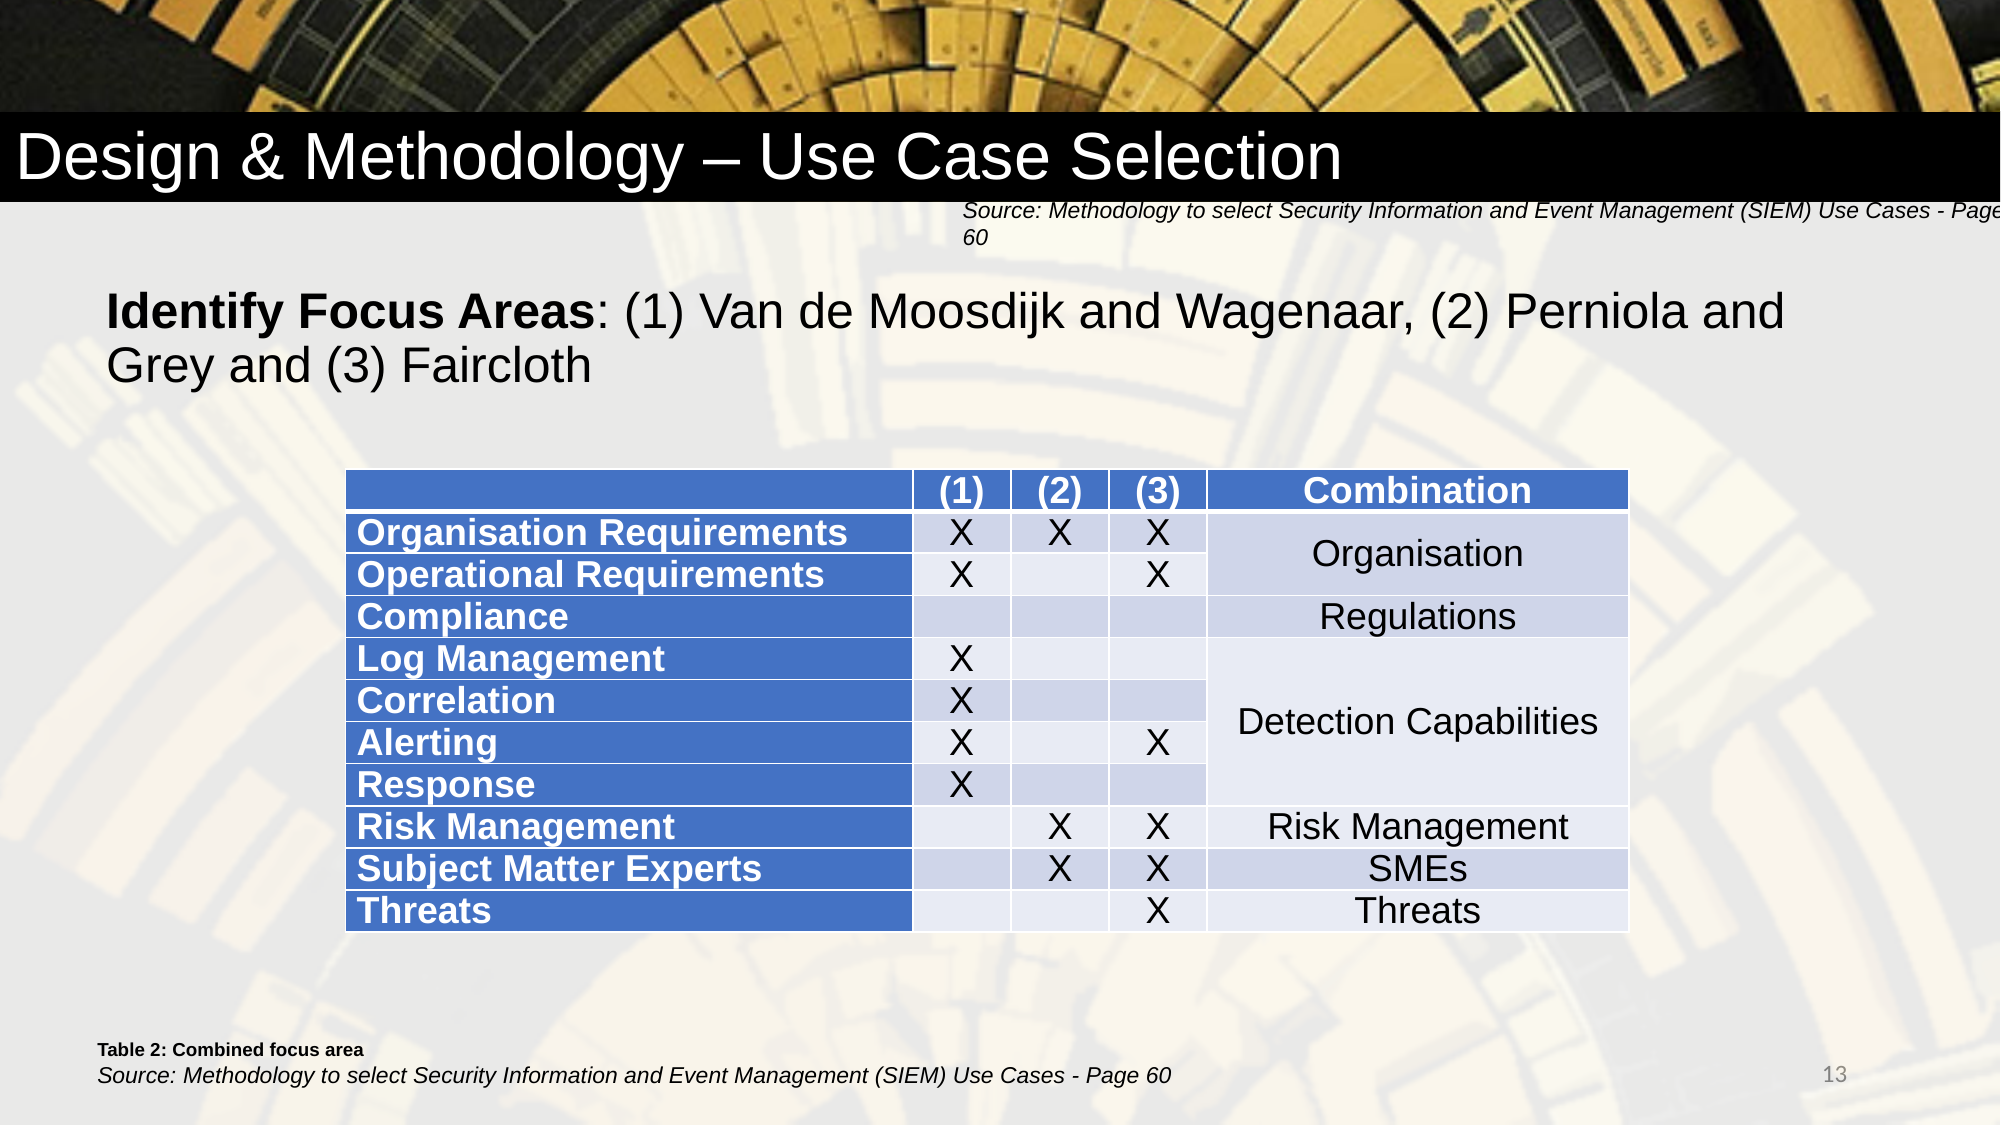

# Design & Methodology – Use Case Selection
Source: Methodology to select Security Information and Event Management (SIEM) Use Cases - Page 60
Identify Focus Areas: (1) Van de Moosdijk and Wagenaar, (2) Perniola and Grey and (3) Faircloth

|  | (1) | (2) | (3) | Combination |
| --- | --- | --- | --- | --- |
| Organisation Requirements | X | X | X | Organisation |
| Operational Requirements | X |  | X |  |
| Compliance |  |  |  | Regulations |
| Log Management | X |  |  | Detection Capabilities |
| Correlation | X |  |  |  |
| Alerting | X |  | X |  |
| Response | X |  |  |  |
| Risk Management |  | X | X | Risk Management |
| Subject Matter Experts |  | X | X | SMEs |
| Threats |  |  | X | Threats |
Table 2: Combined focus area
Source: Methodology to select Security Information and Event Management (SIEM) Use Cases - Page 60
13